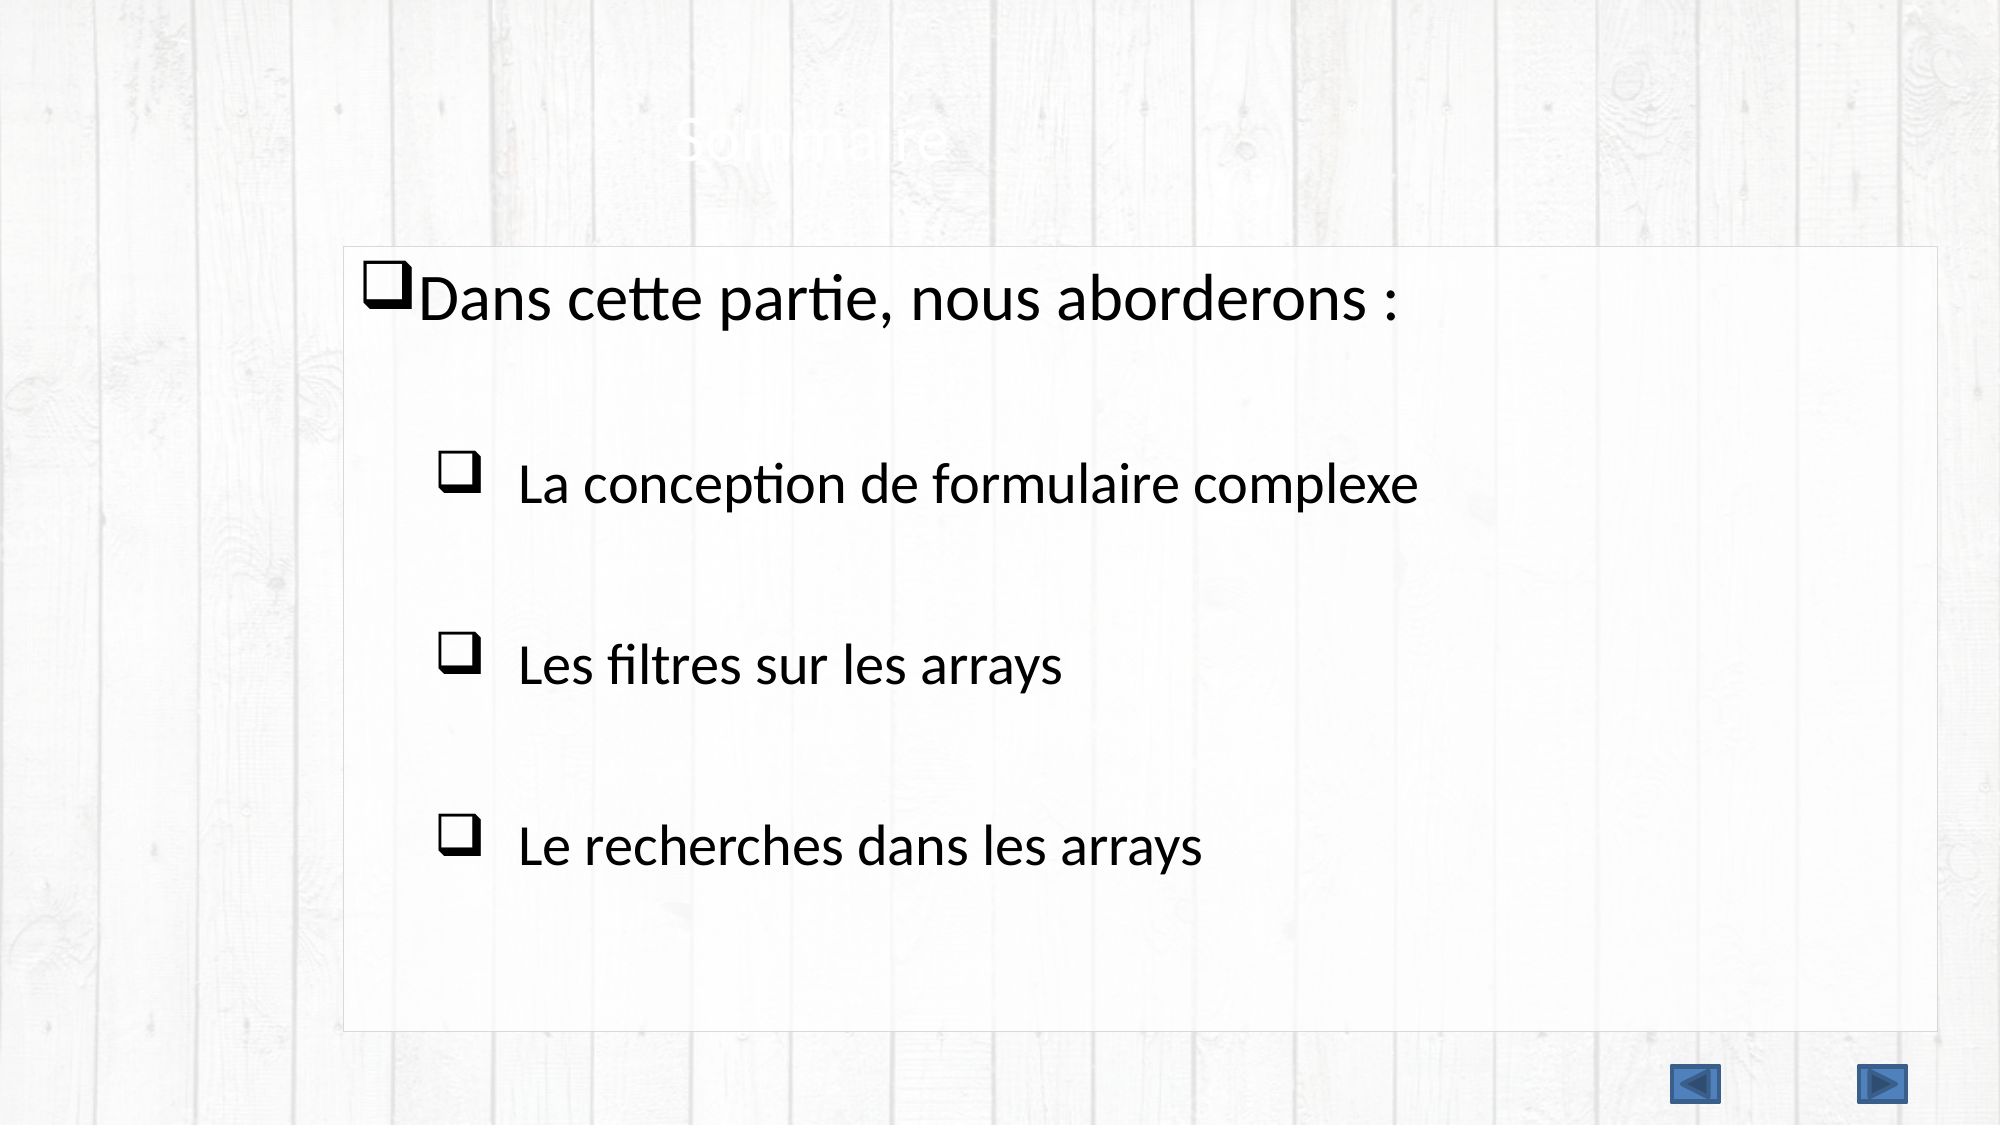

# Sommaire
Dans cette partie, nous aborderons :

La conception de formulaire complexe

Les filtres sur les arrays

Le recherches dans les arrays